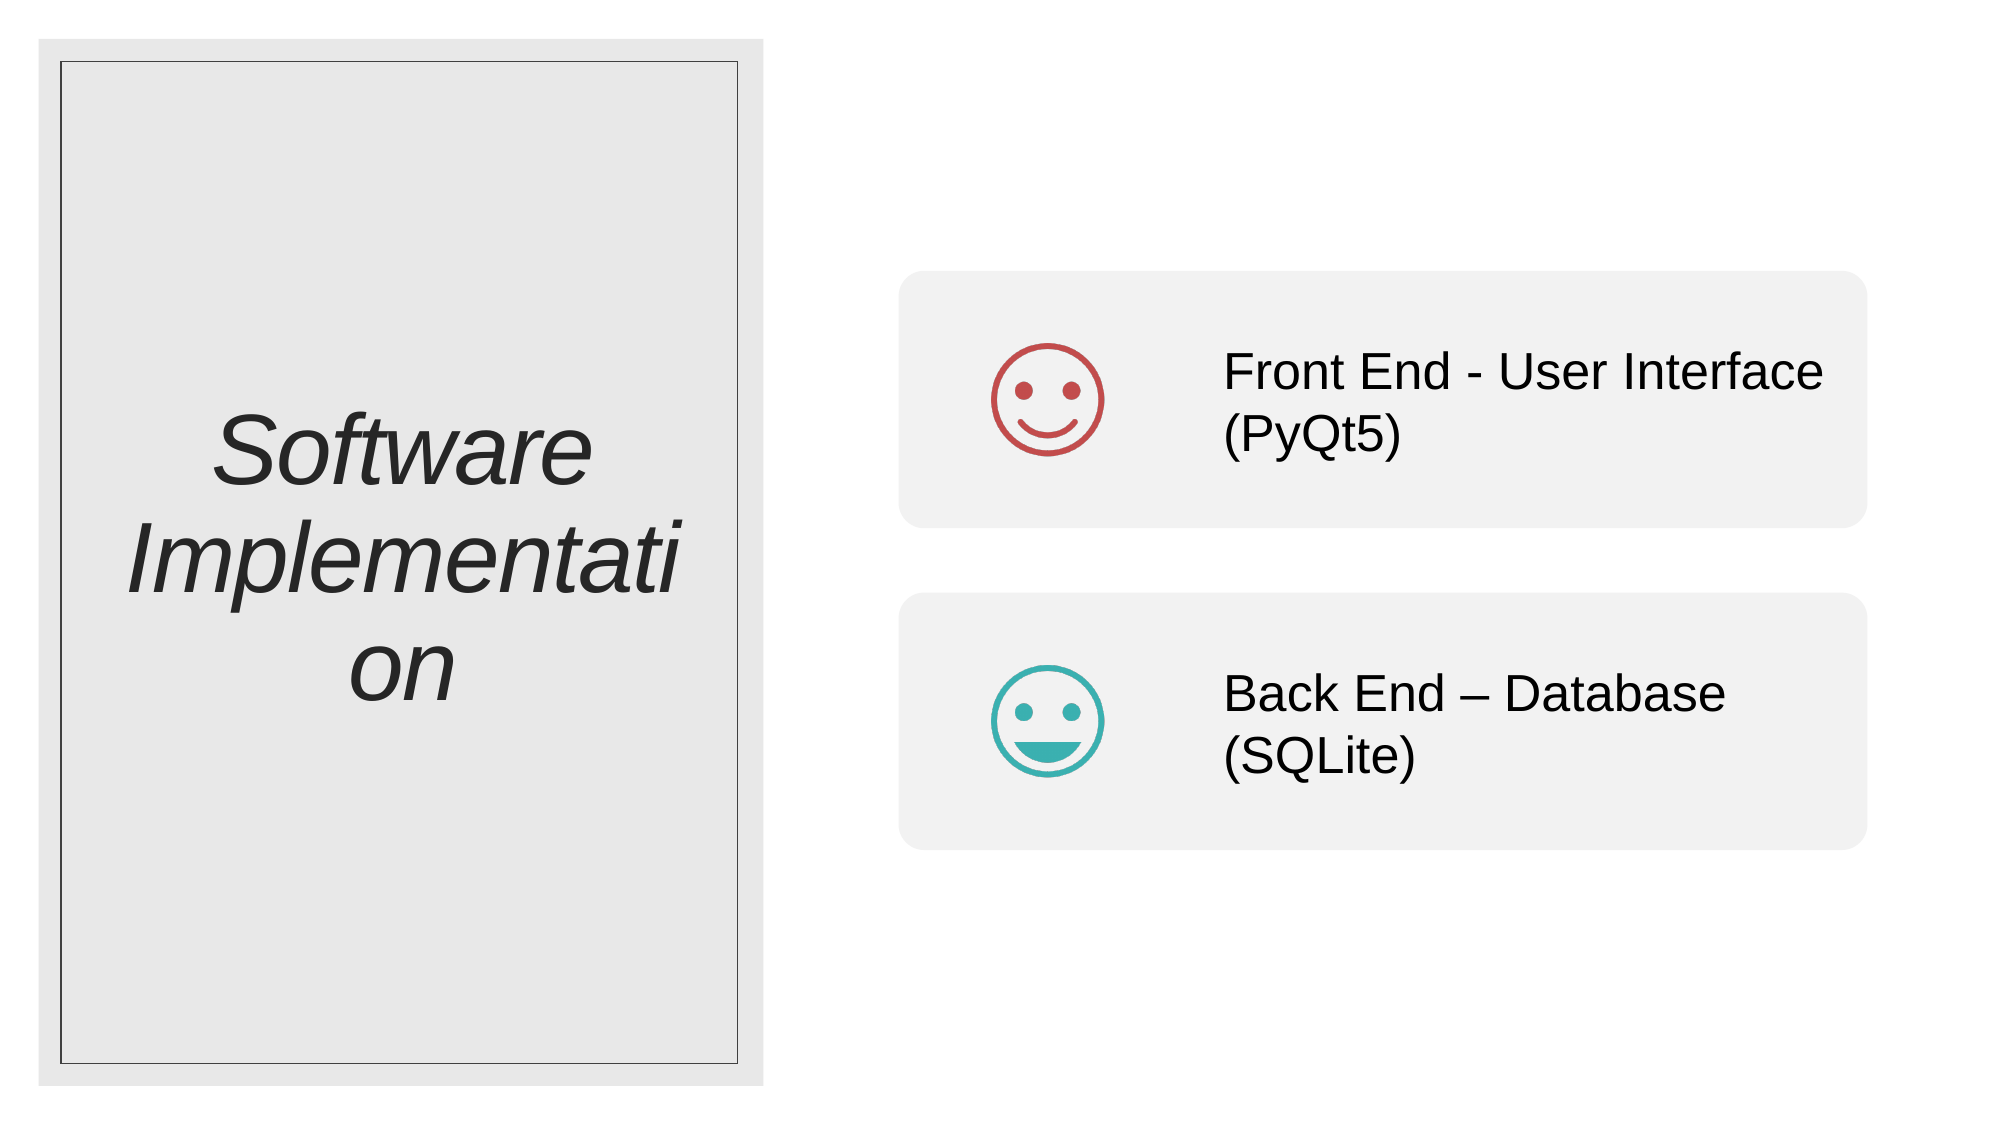

# Software Implementation
Front End - User Interface (PyQt5)
Back End – Database (SQLite)